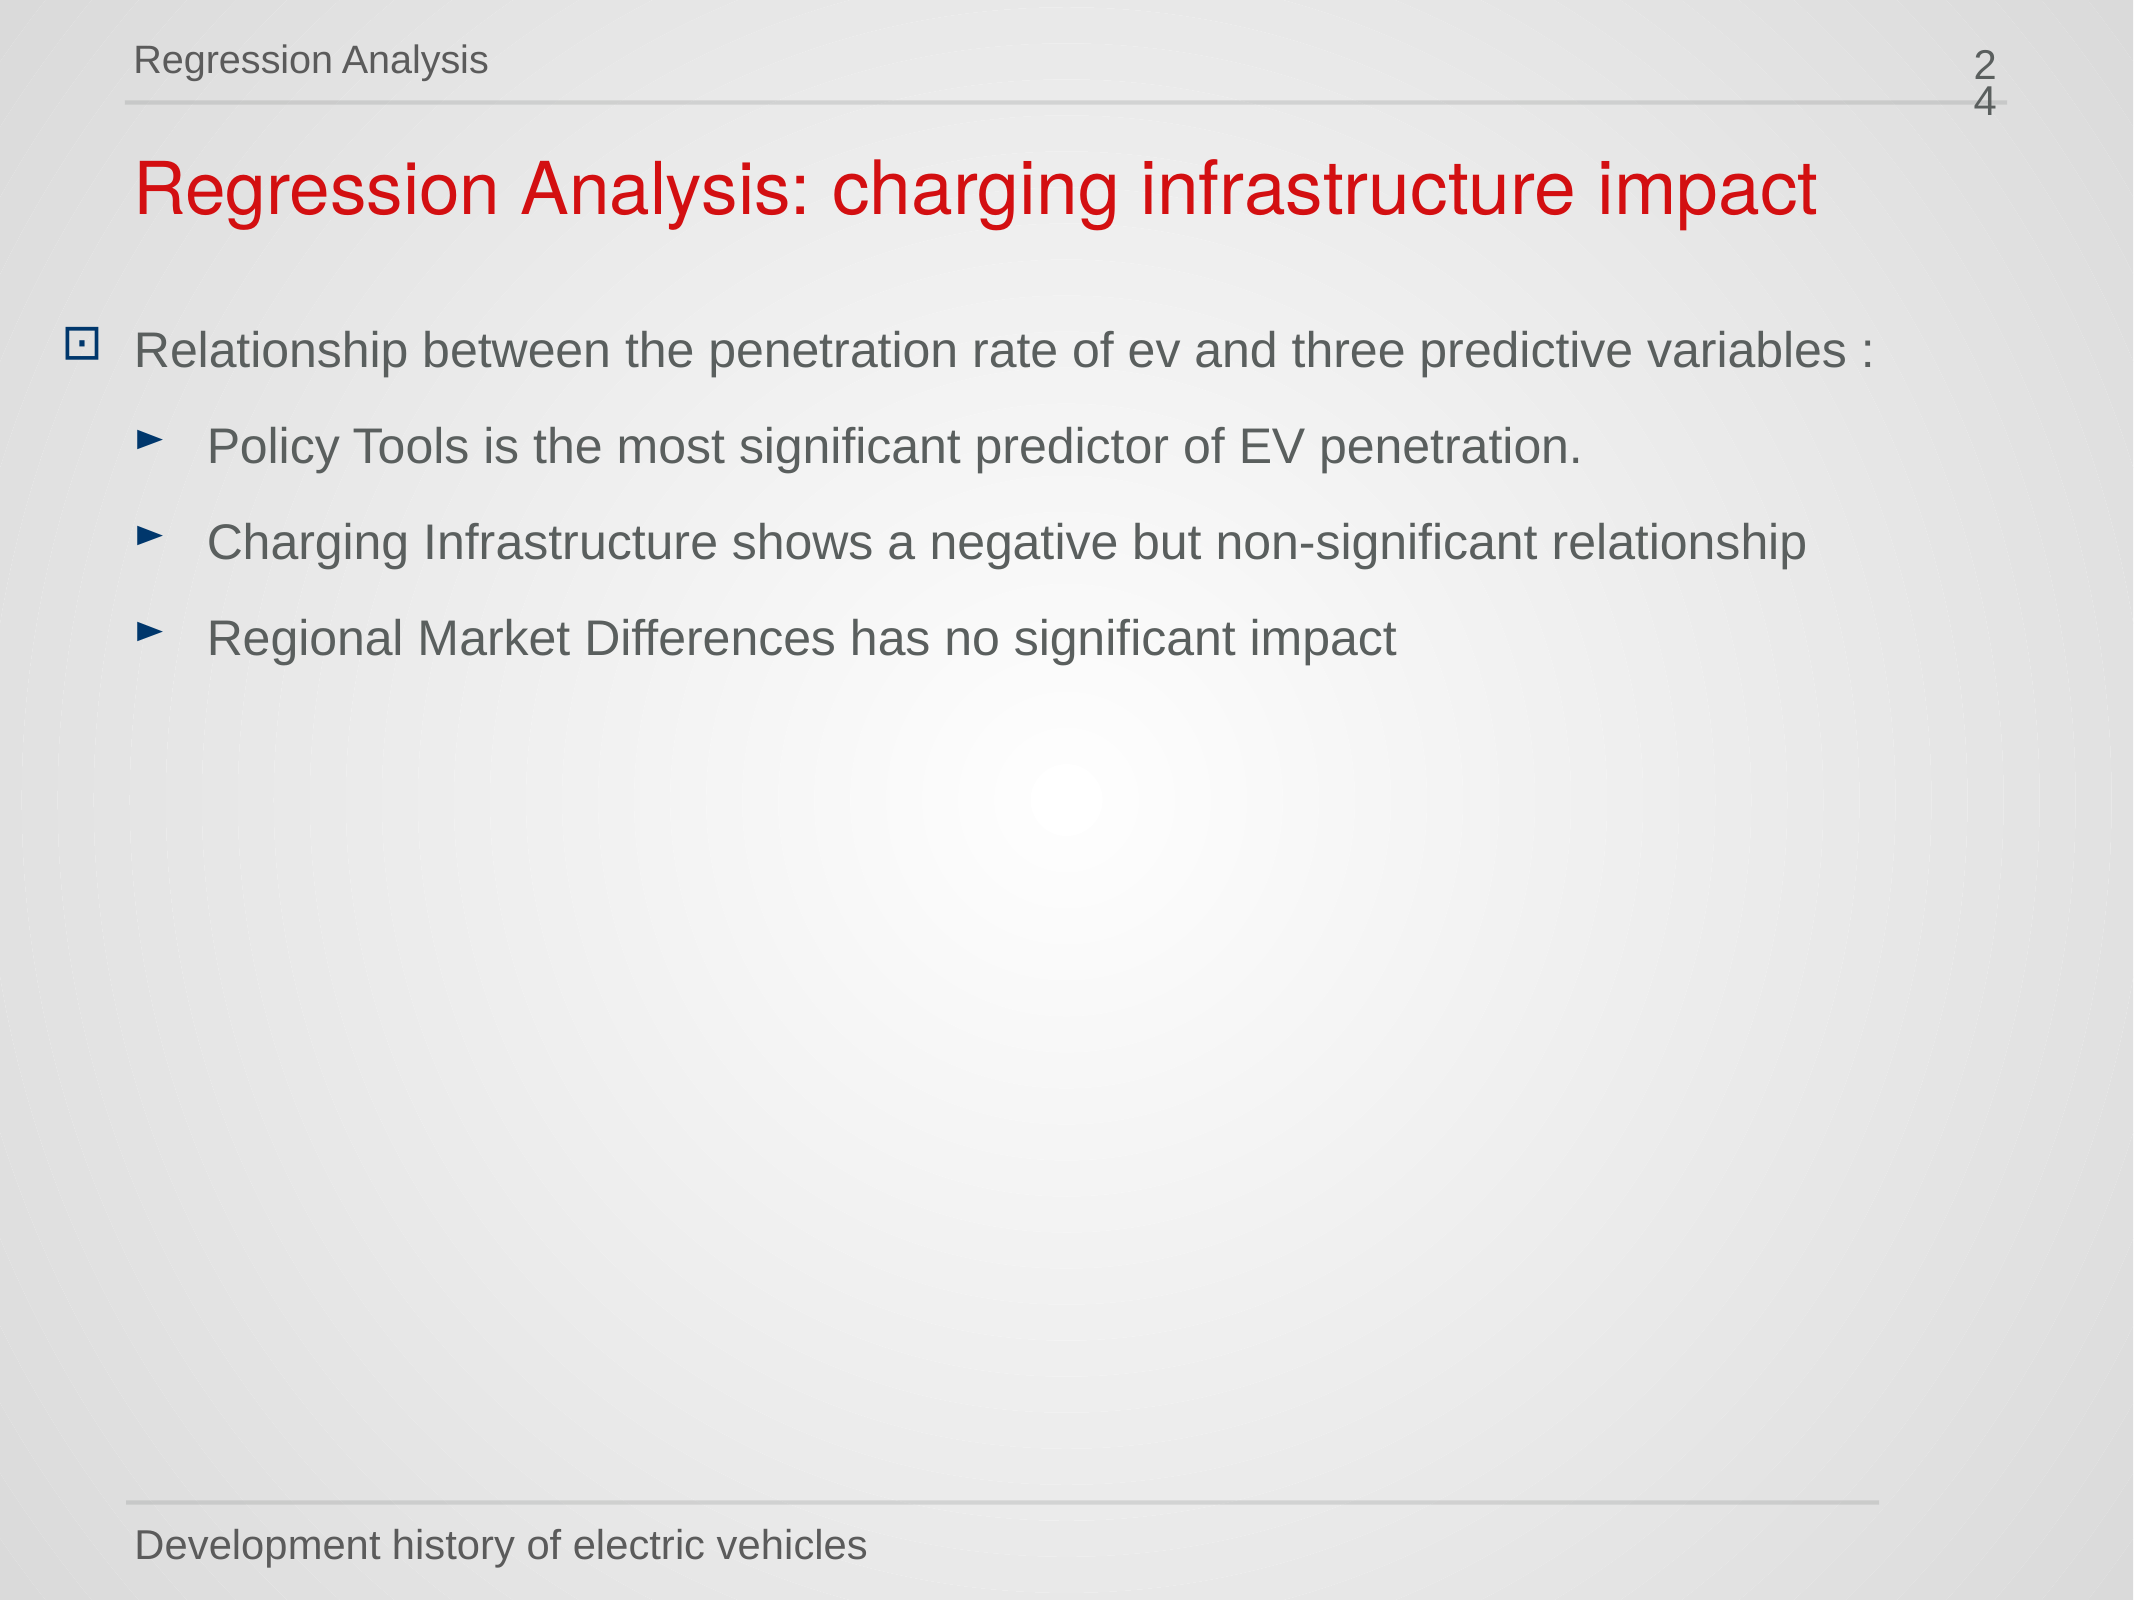

Regression Analysis
24
# Regression Analysis: charging infrastructure impact
Relationship between the penetration rate of ev and three predictive variables :
Policy Tools is the most significant predictor of EV penetration.
Charging Infrastructure shows a ​​negative but non-significant​​ relationship
Regional Market Differences has no significant impact